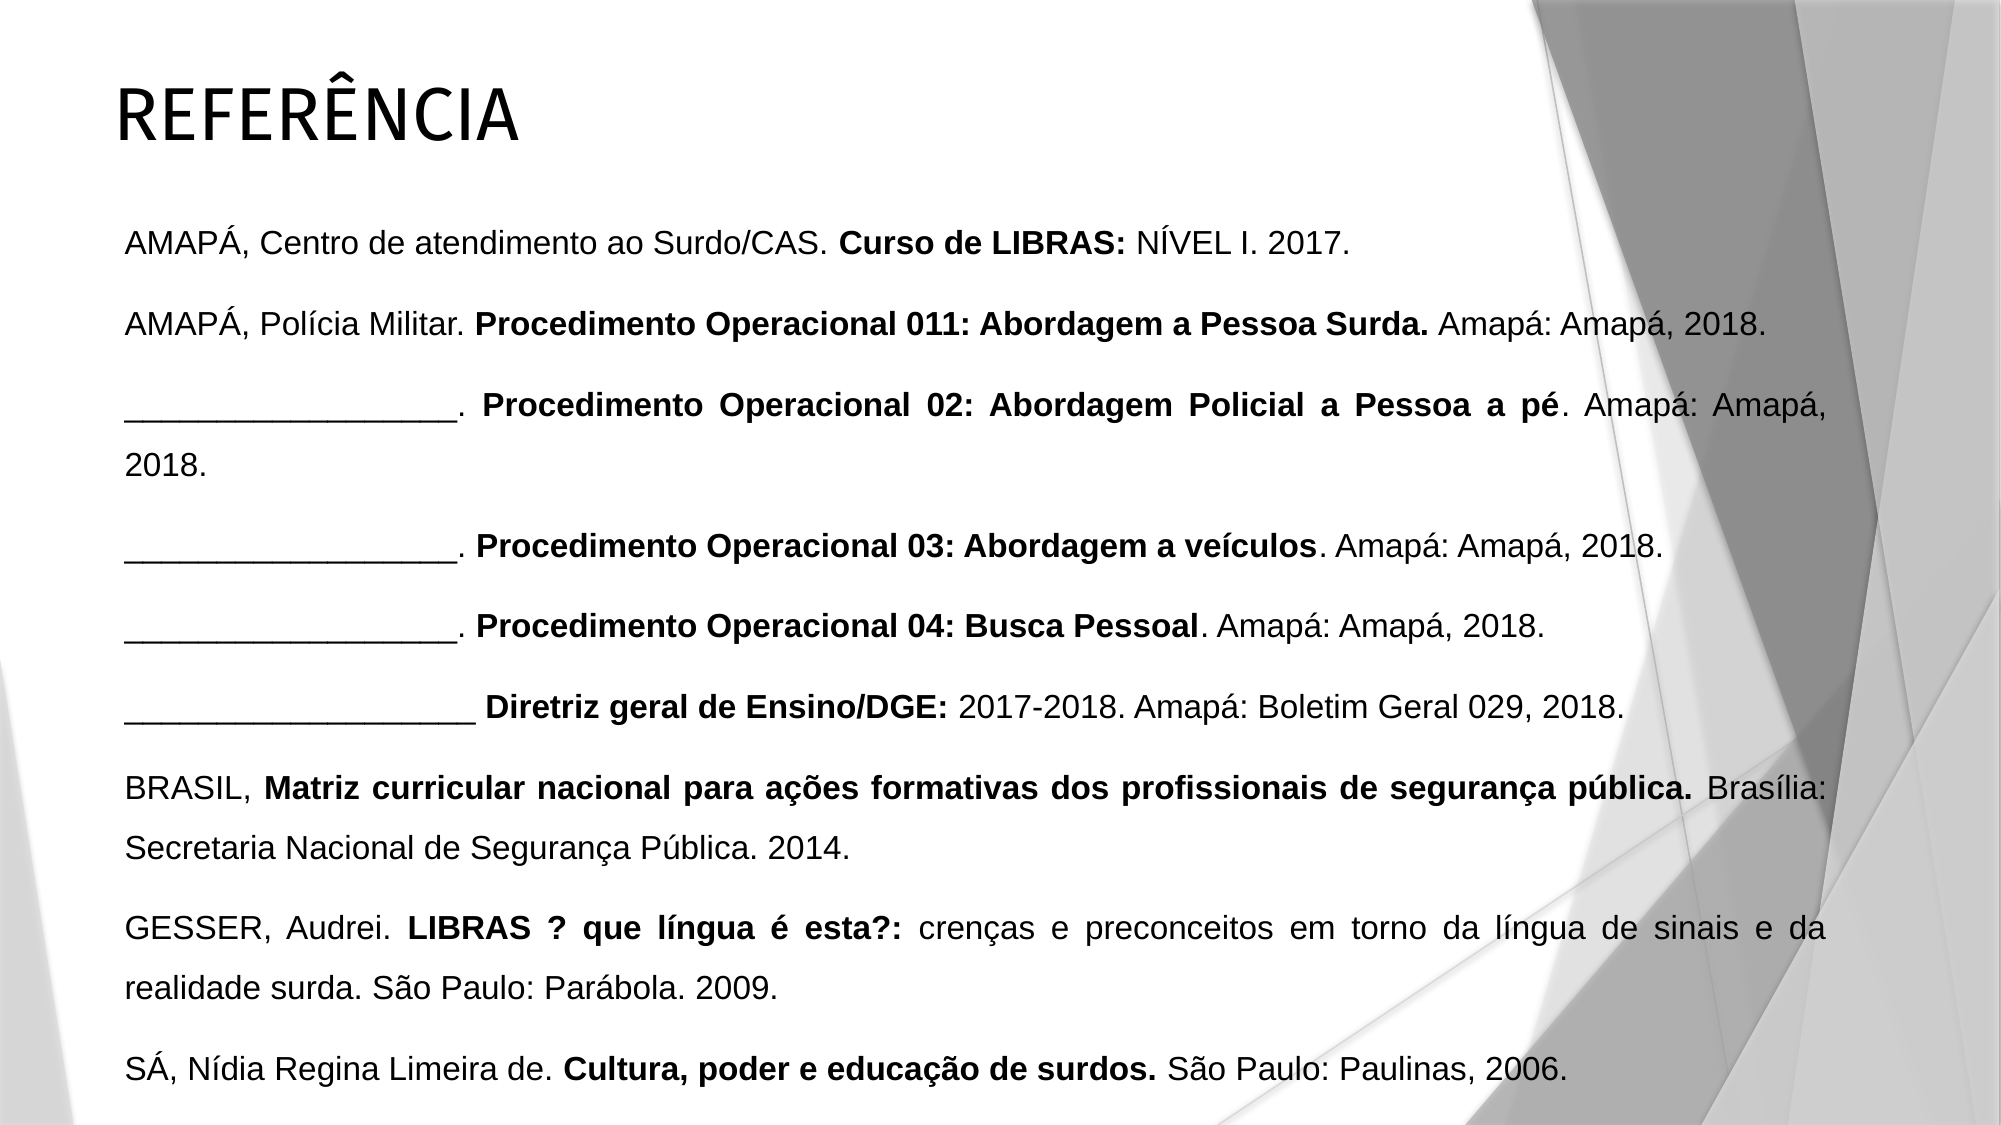

REFERÊNCIA
AMAPÁ, Centro de atendimento ao Surdo/CAS. Curso de LIBRAS: NÍVEL I. 2017.
AMAPÁ, Polícia Militar. Procedimento Operacional 011: Abordagem a Pessoa Surda. Amapá: Amapá, 2018.
__________________. Procedimento Operacional 02: Abordagem Policial a Pessoa a pé. Amapá: Amapá, 2018.
__________________. Procedimento Operacional 03: Abordagem a veículos. Amapá: Amapá, 2018.
__________________. Procedimento Operacional 04: Busca Pessoal. Amapá: Amapá, 2018.
___________________ Diretriz geral de Ensino/DGE: 2017-2018. Amapá: Boletim Geral 029, 2018.
BRASIL, Matriz curricular nacional para ações formativas dos profissionais de segurança pública. Brasília: Secretaria Nacional de Segurança Pública. 2014.
GESSER, Audrei. LIBRAS ? que língua é esta?: crenças e preconceitos em torno da língua de sinais e da realidade surda. São Paulo: Parábola. 2009.
SÁ, Nídia Regina Limeira de. Cultura, poder e educação de surdos. São Paulo: Paulinas, 2006.